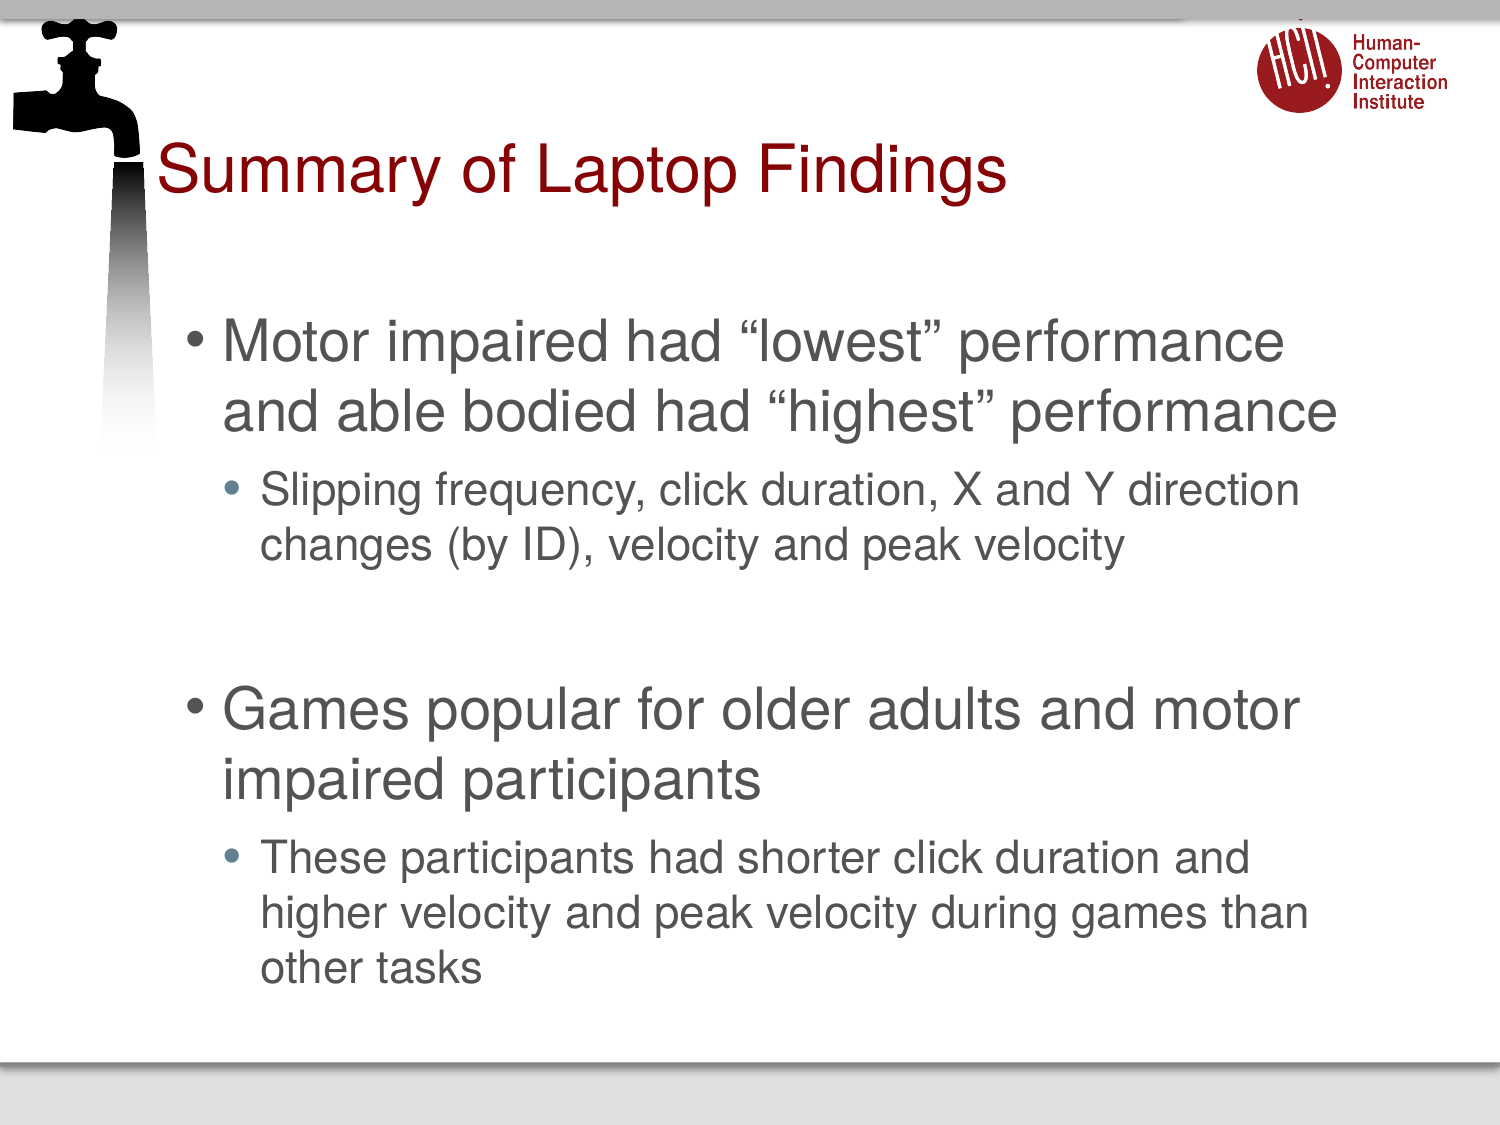

# Summary of Laptop Findings
Motor impaired had “lowest” performance and able bodied had “highest” performance
Slipping frequency, click duration, X and Y direction changes (by ID), velocity and peak velocity

Games popular for older adults and motor impaired participants
These participants had shorter click duration and higher velocity and peak velocity during games than other tasks